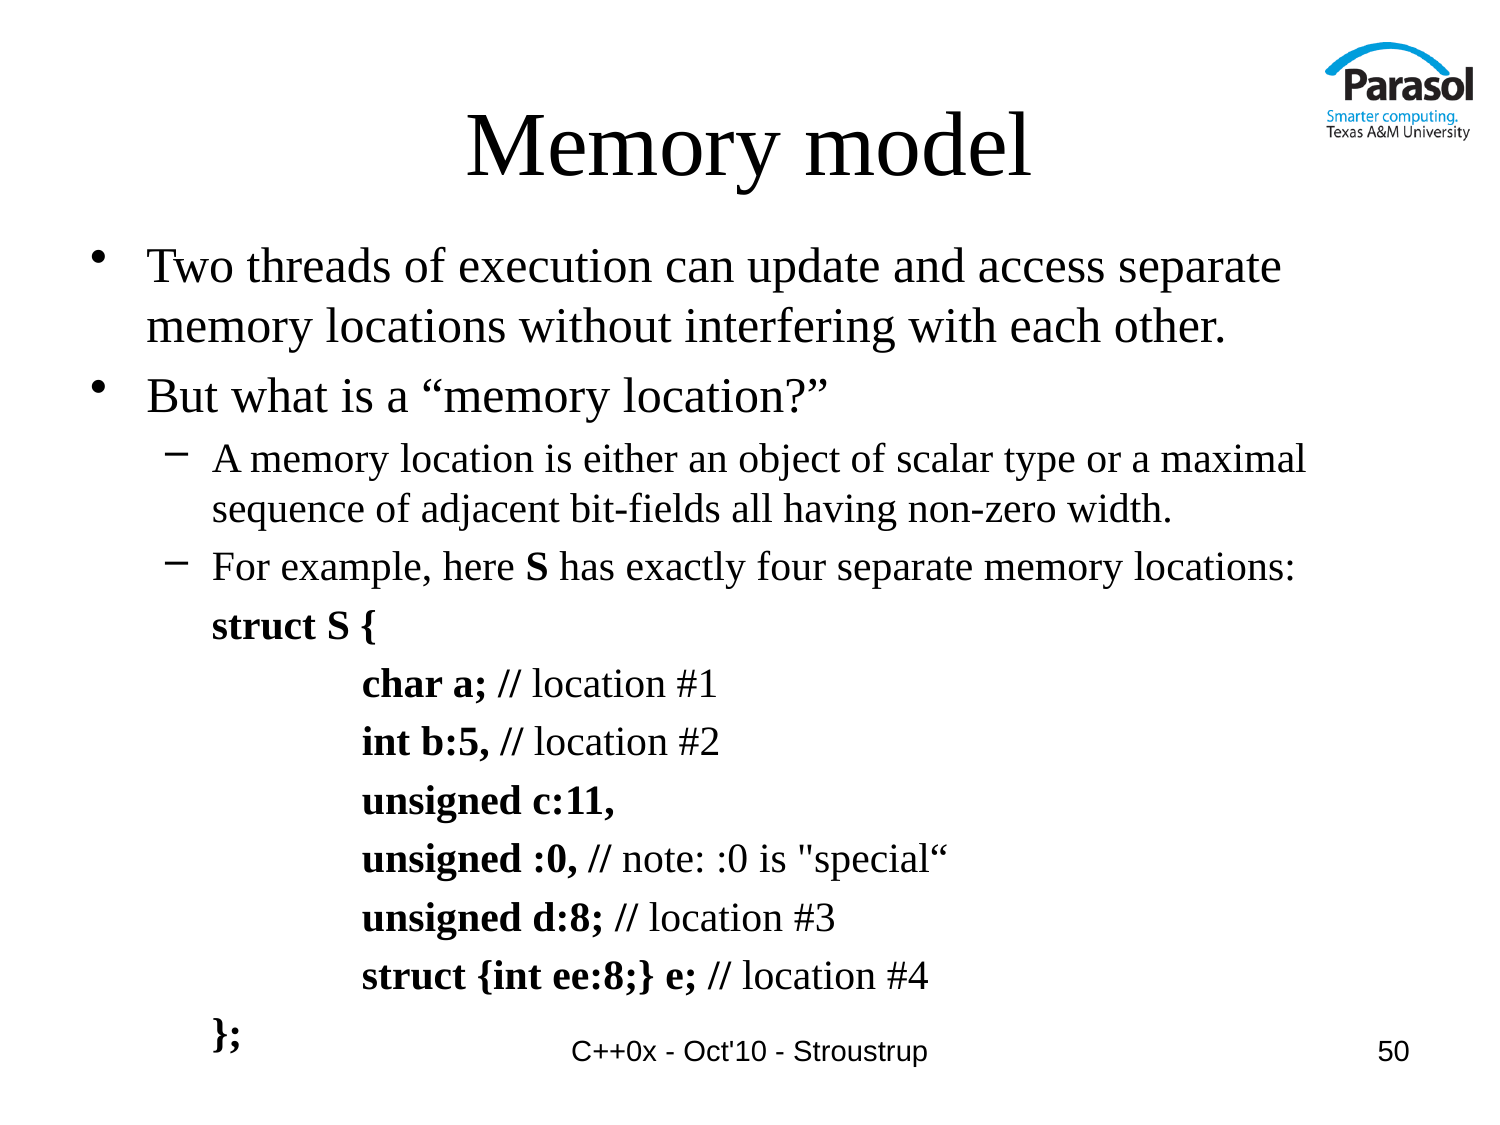

# Memory model
Two threads of execution can update and access separate memory locations without interfering with each other.
But what is a “memory location?”
A memory location is either an object of scalar type or a maximal sequence of adjacent bit-fields all having non-zero width.
For example, here S has exactly four separate memory locations:
	struct S {
		char a; // location #1
		int b:5, // location #2
		unsigned c:11,
		unsigned :0, // note: :0 is "special“
		unsigned d:8; // location #3
		struct {int ee:8;} e; // location #4
	};
C++0x - Oct'10 - Stroustrup
50